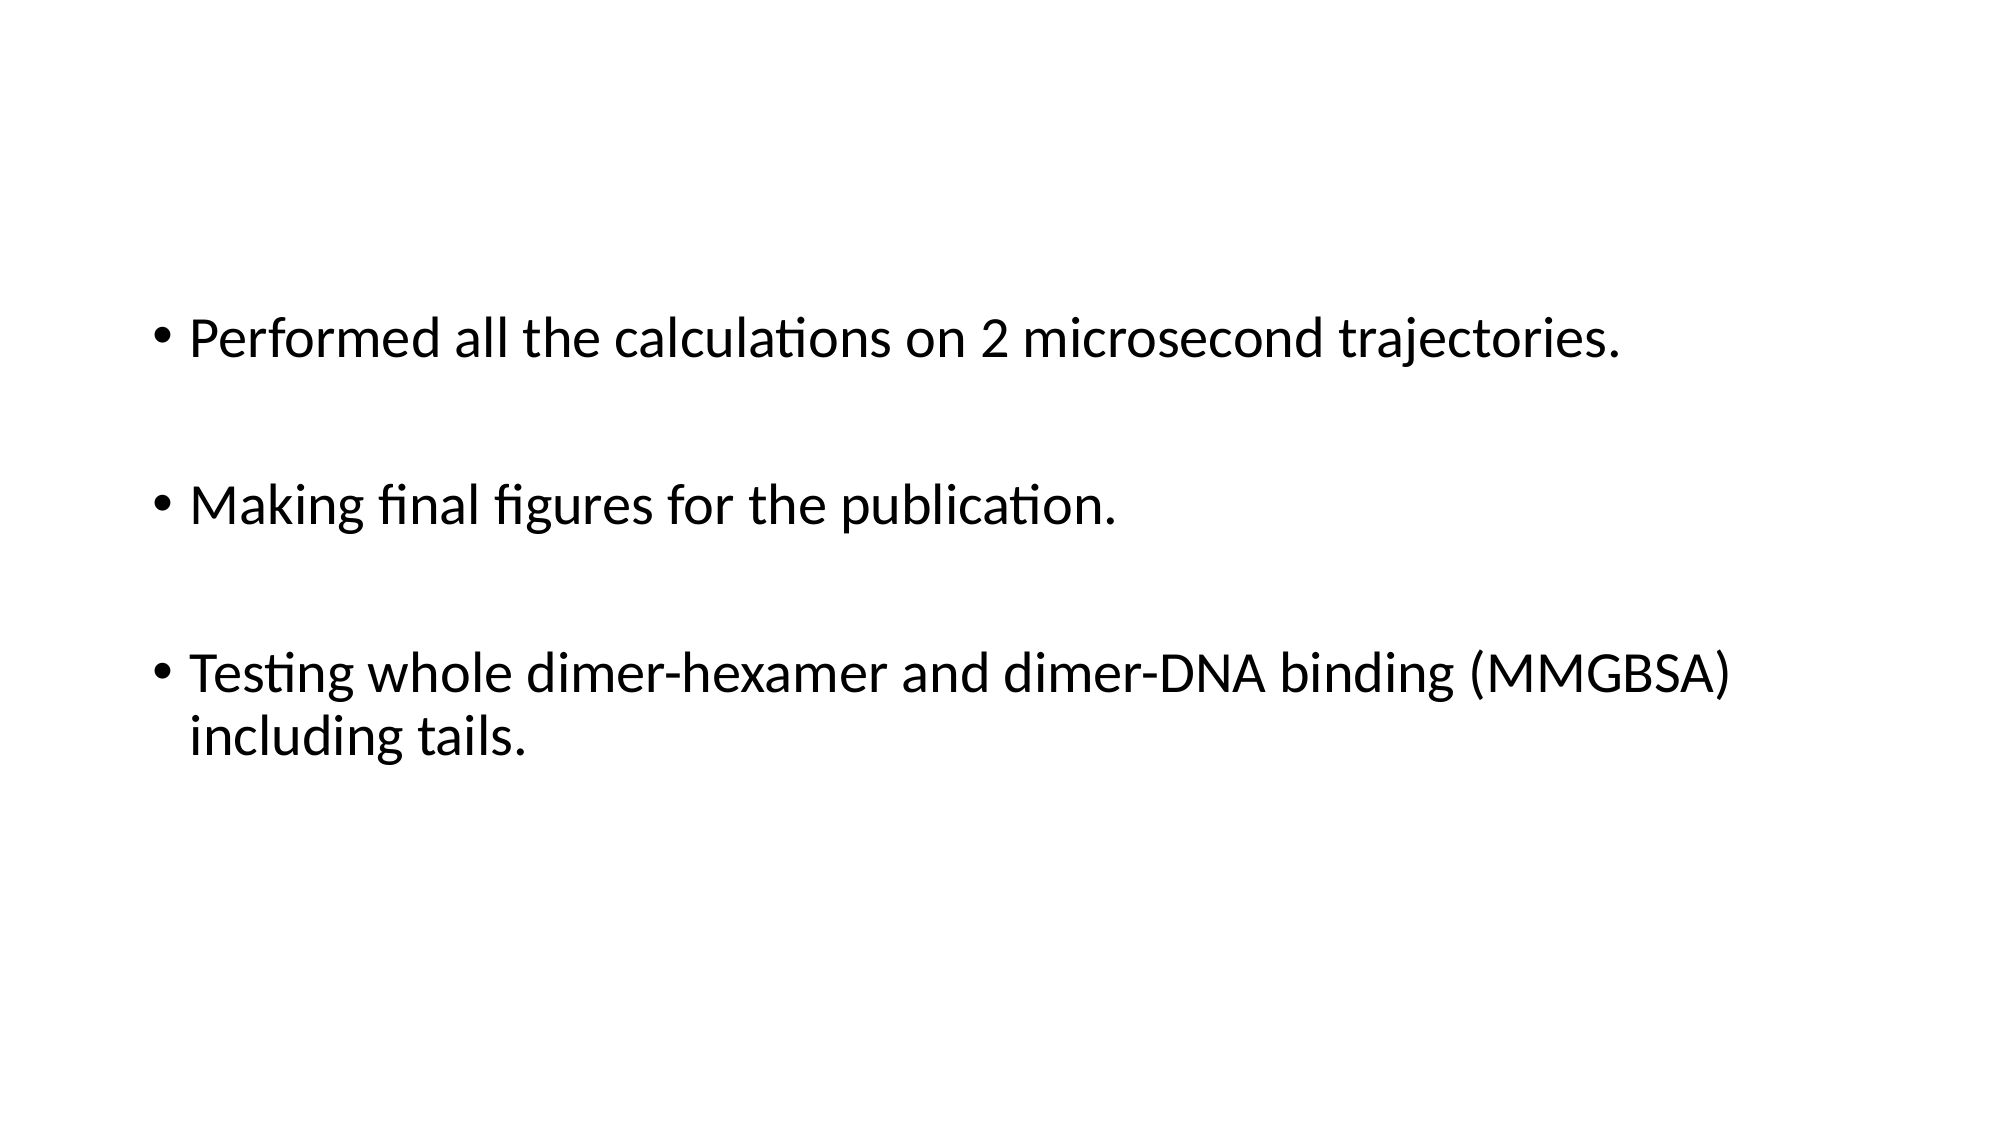

Performed all the calculations on 2 microsecond trajectories.

Making final figures for the publication.

Testing whole dimer-hexamer and dimer-DNA binding (MMGBSA) including tails.